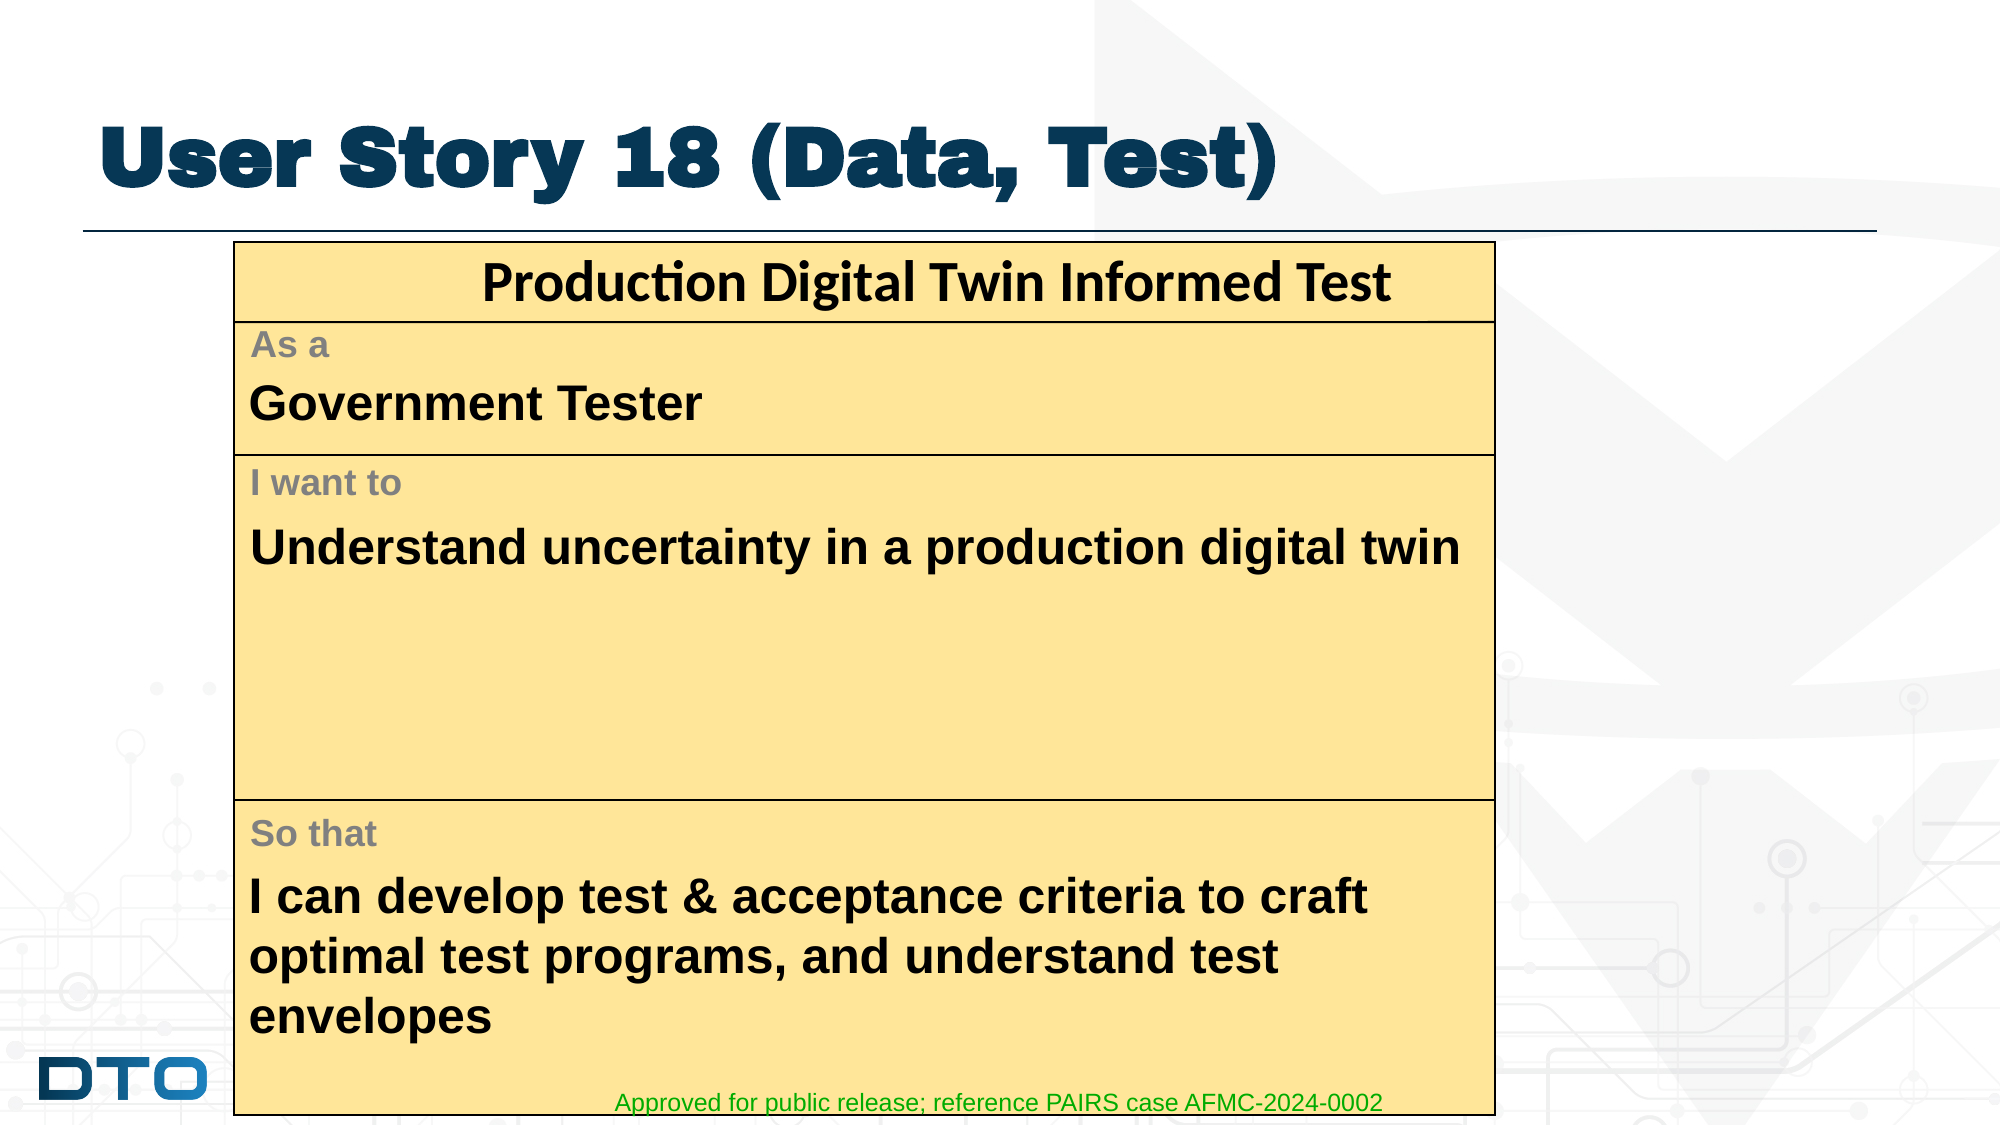

# User Story 18 (Data, Test)
Production Digital Twin Informed Test

As a
Government Tester
I want to
Understand uncertainty in a production digital twin
So that
I can develop test & acceptance criteria to craft optimal test programs, and understand test envelopes
Approved for public release; reference PAIRS case AFMC-2024-0002